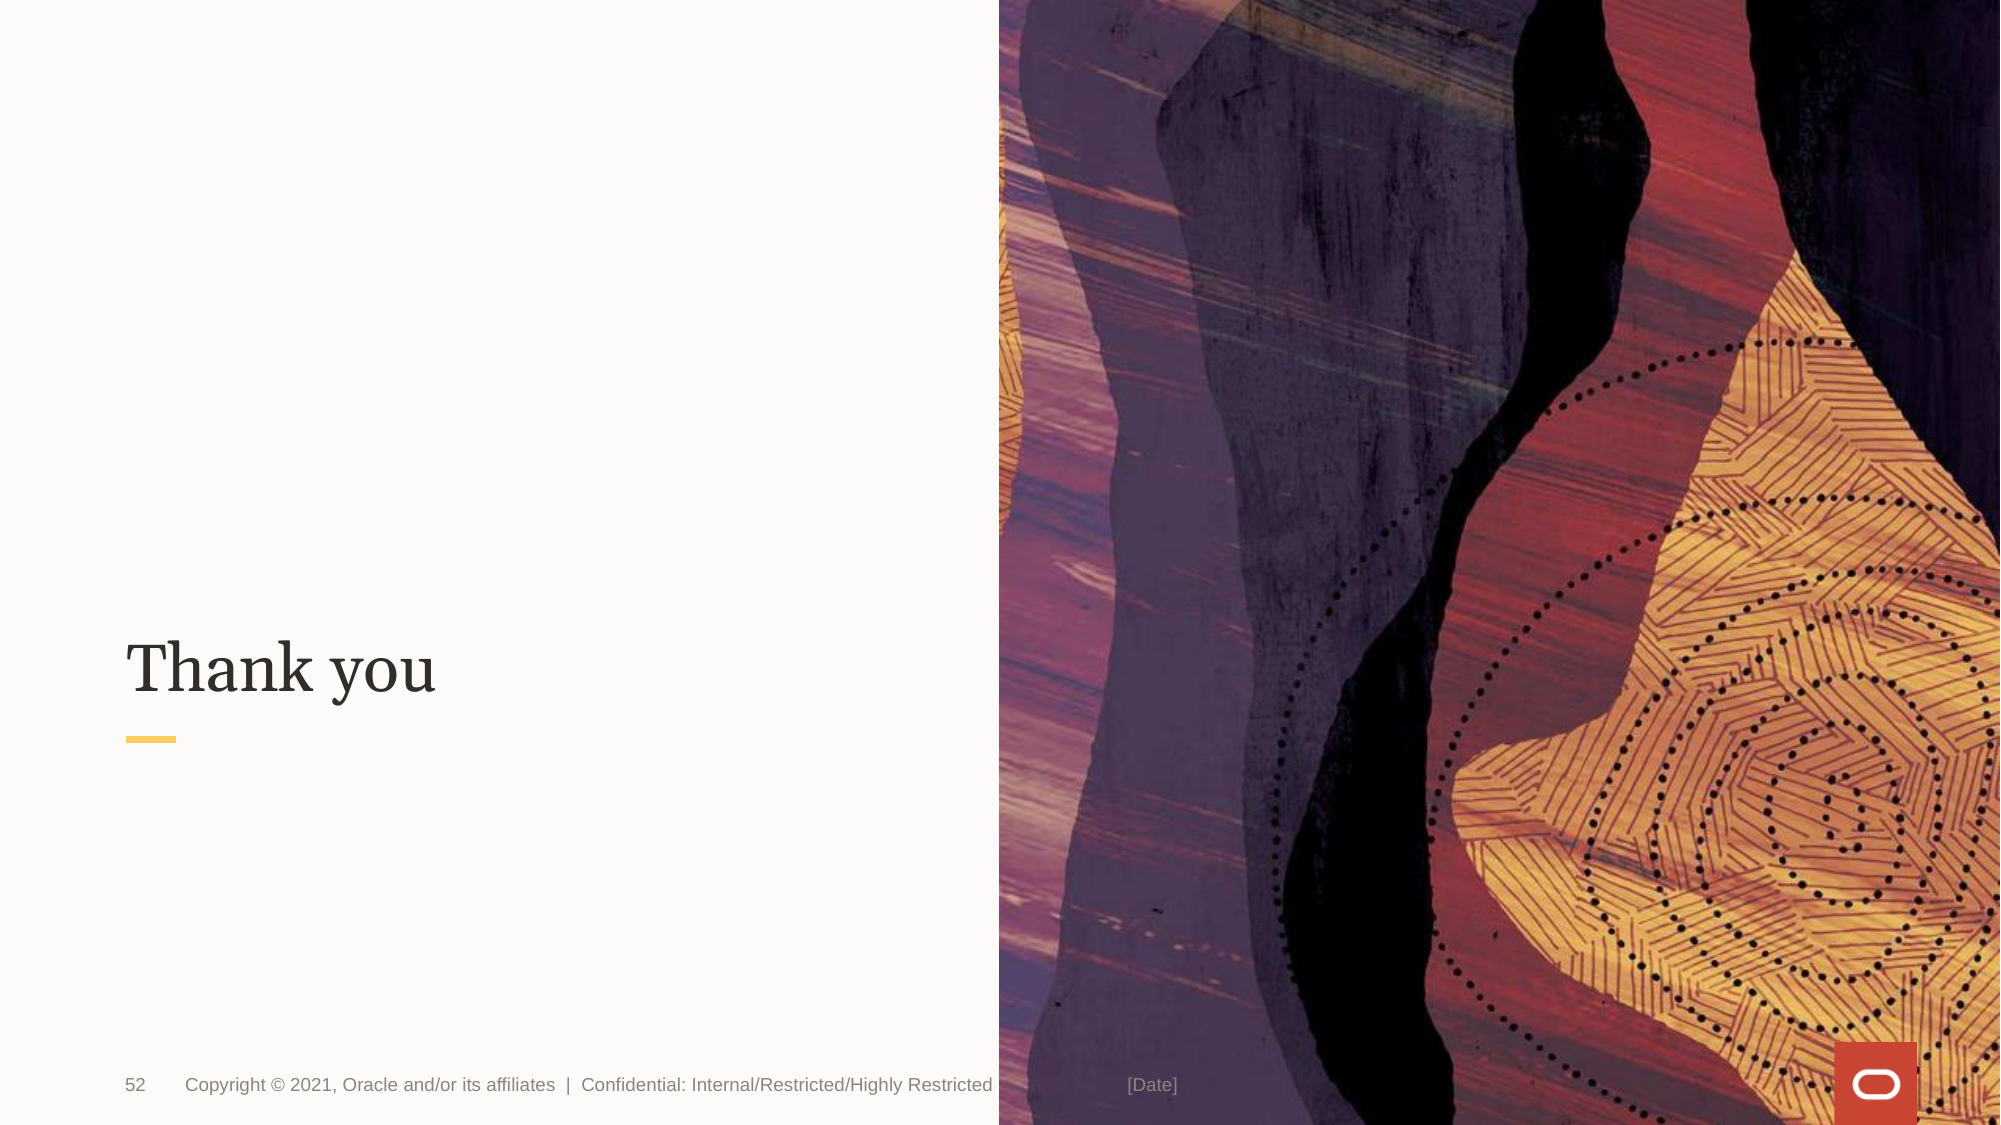

# Thank you

52
Copyright © 2021, Oracle and/or its affiliates  |  Confidential: Internal/Restricted/Highly Restricted
[Date]